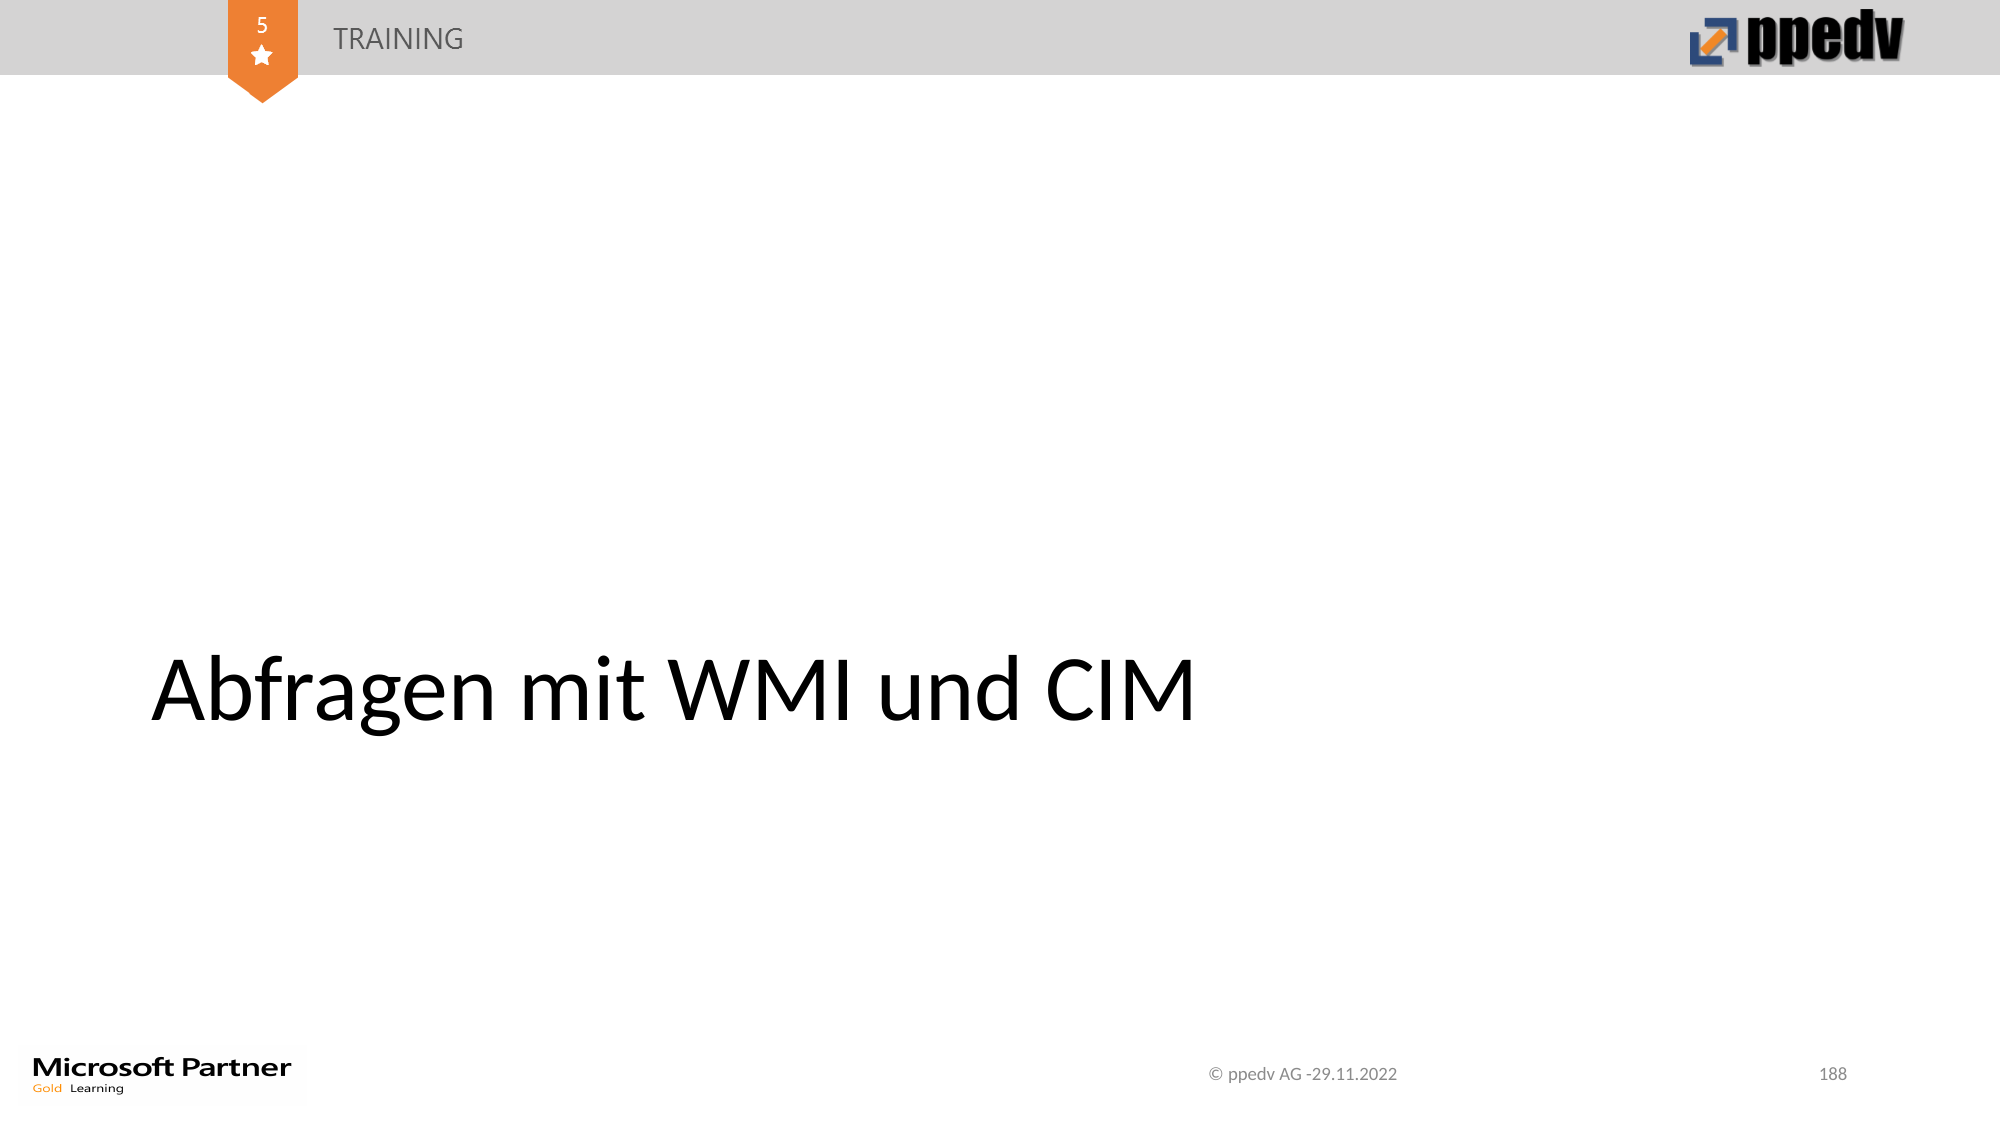

# Abfragen mit WMI und CIM

© ppedv AG -29.11.2022
188